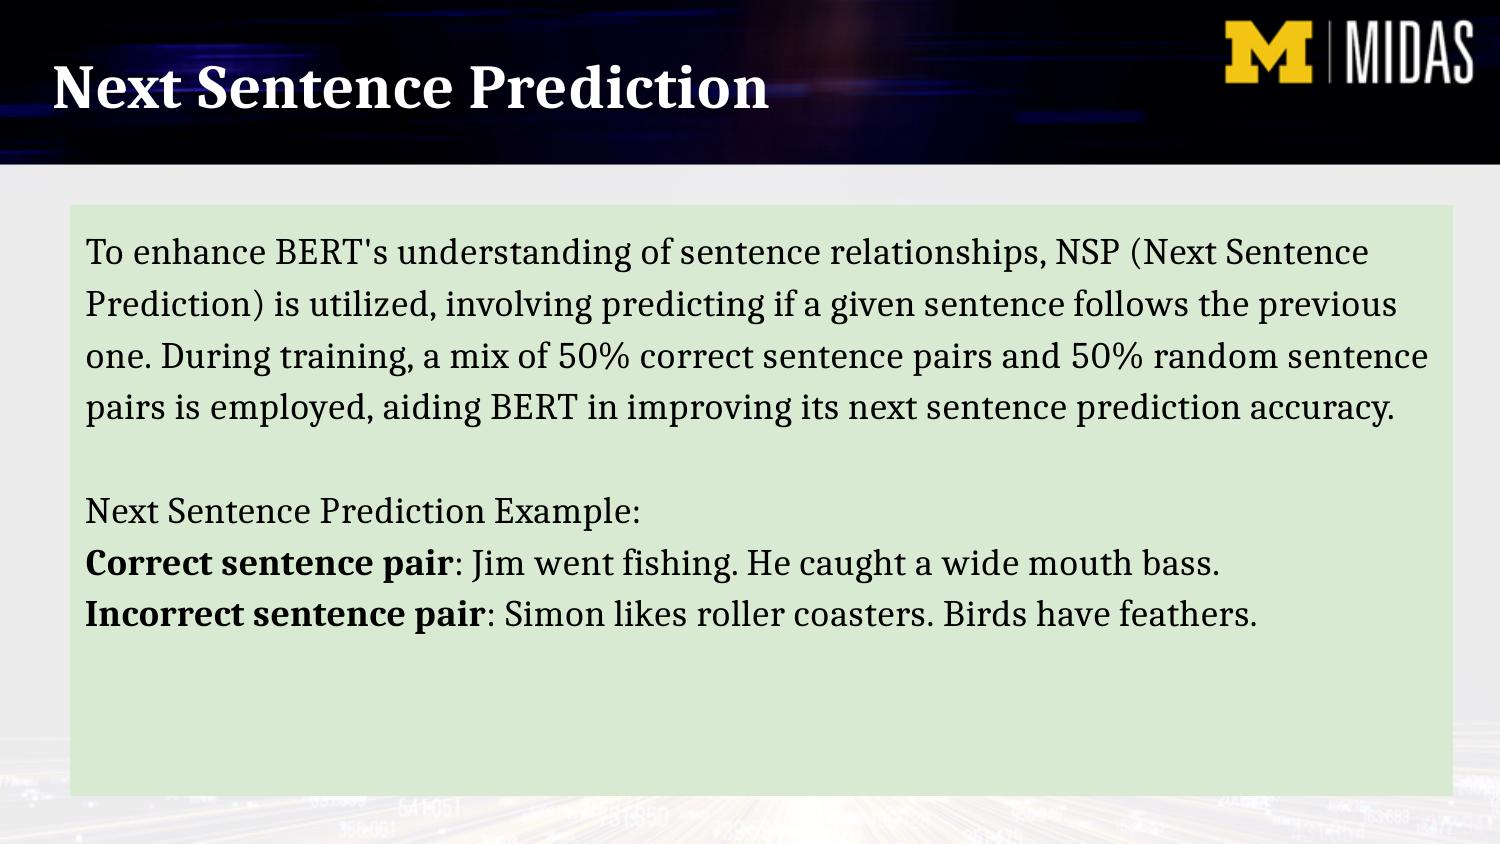

Next Sentence Prediction

To enhance BERT's understanding of sentence relationships, NSP (Next Sentence Prediction) is utilized, involving predicting if a given sentence follows the previous one. During training, a mix of 50% correct sentence pairs and 50% random sentence pairs is employed, aiding BERT in improving its next sentence prediction accuracy.

Next Sentence Prediction Example:
Correct sentence pair: Jim went fishing. He caught a wide mouth bass.
Incorrect sentence pair: Simon likes roller coasters. Birds have feathers.